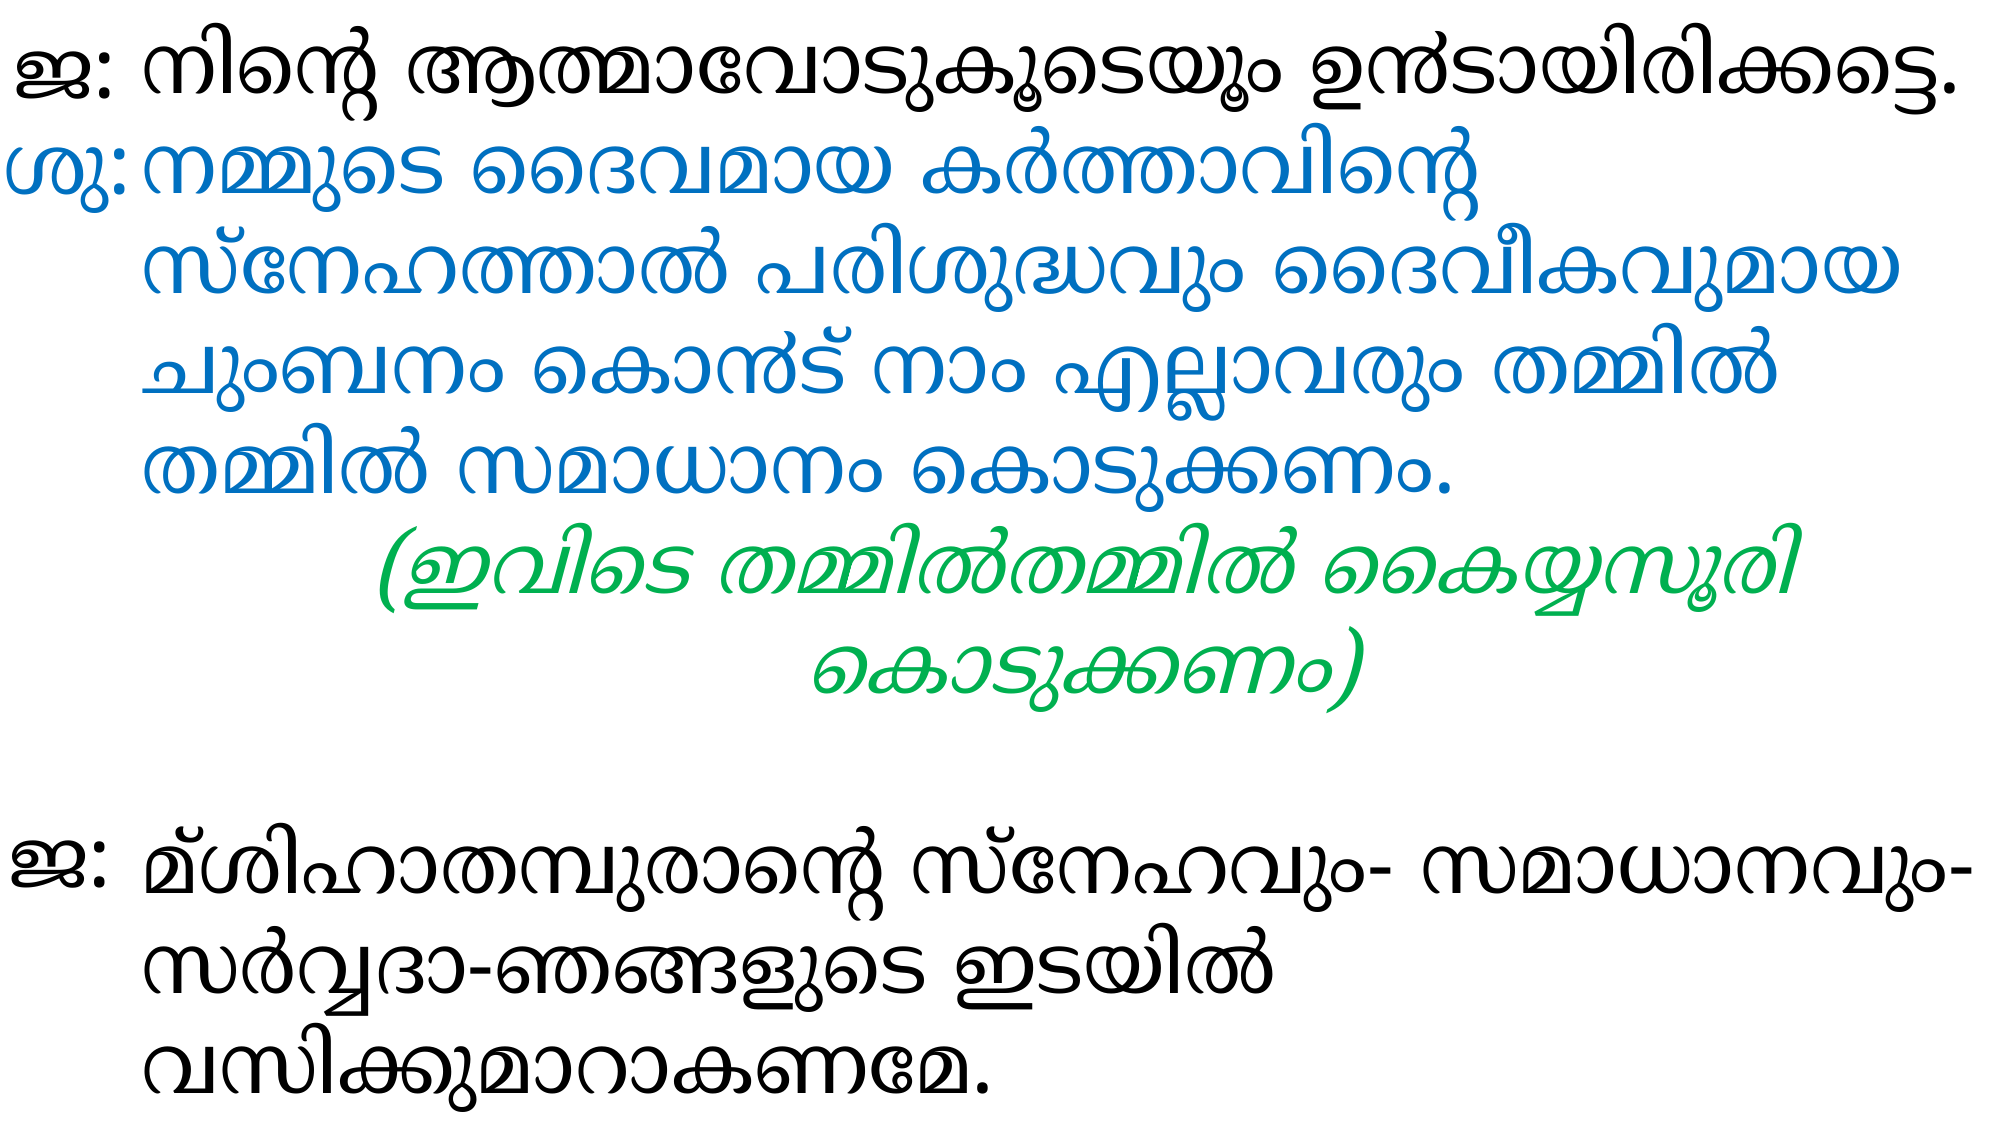

നിന്‍റെ ആത്മാവോടുകൂടെയൂം ഉ൯ടായിരിക്കട്ടെ.
നമ്മുടെ ദൈവമായ കര്‍ത്താവിന്‍റെ സ്നേഹത്താല്‍ പരിശുദ്ധവും ദൈവീകവുമായ ചുംബനം കൊ൯ട് നാം എല്ലാവരും തമ്മില്‍ തമ്മില്‍ സമാധാനം കൊടുക്കണം.
(ഇവിടെ തമ്മില്‍തമ്മില്‍ കൈയ്യസൂരി കൊടുക്കണം)

മ്ശിഹാതമ്പുരാന്‍റെ സ്നേഹവും- സമാധാനവും- സര്‍വ്വദാ-ഞങ്ങളുടെ ഇടയില്‍ വസിക്കുമാറാകണമേ.
ജ:

ശു:
ജ: